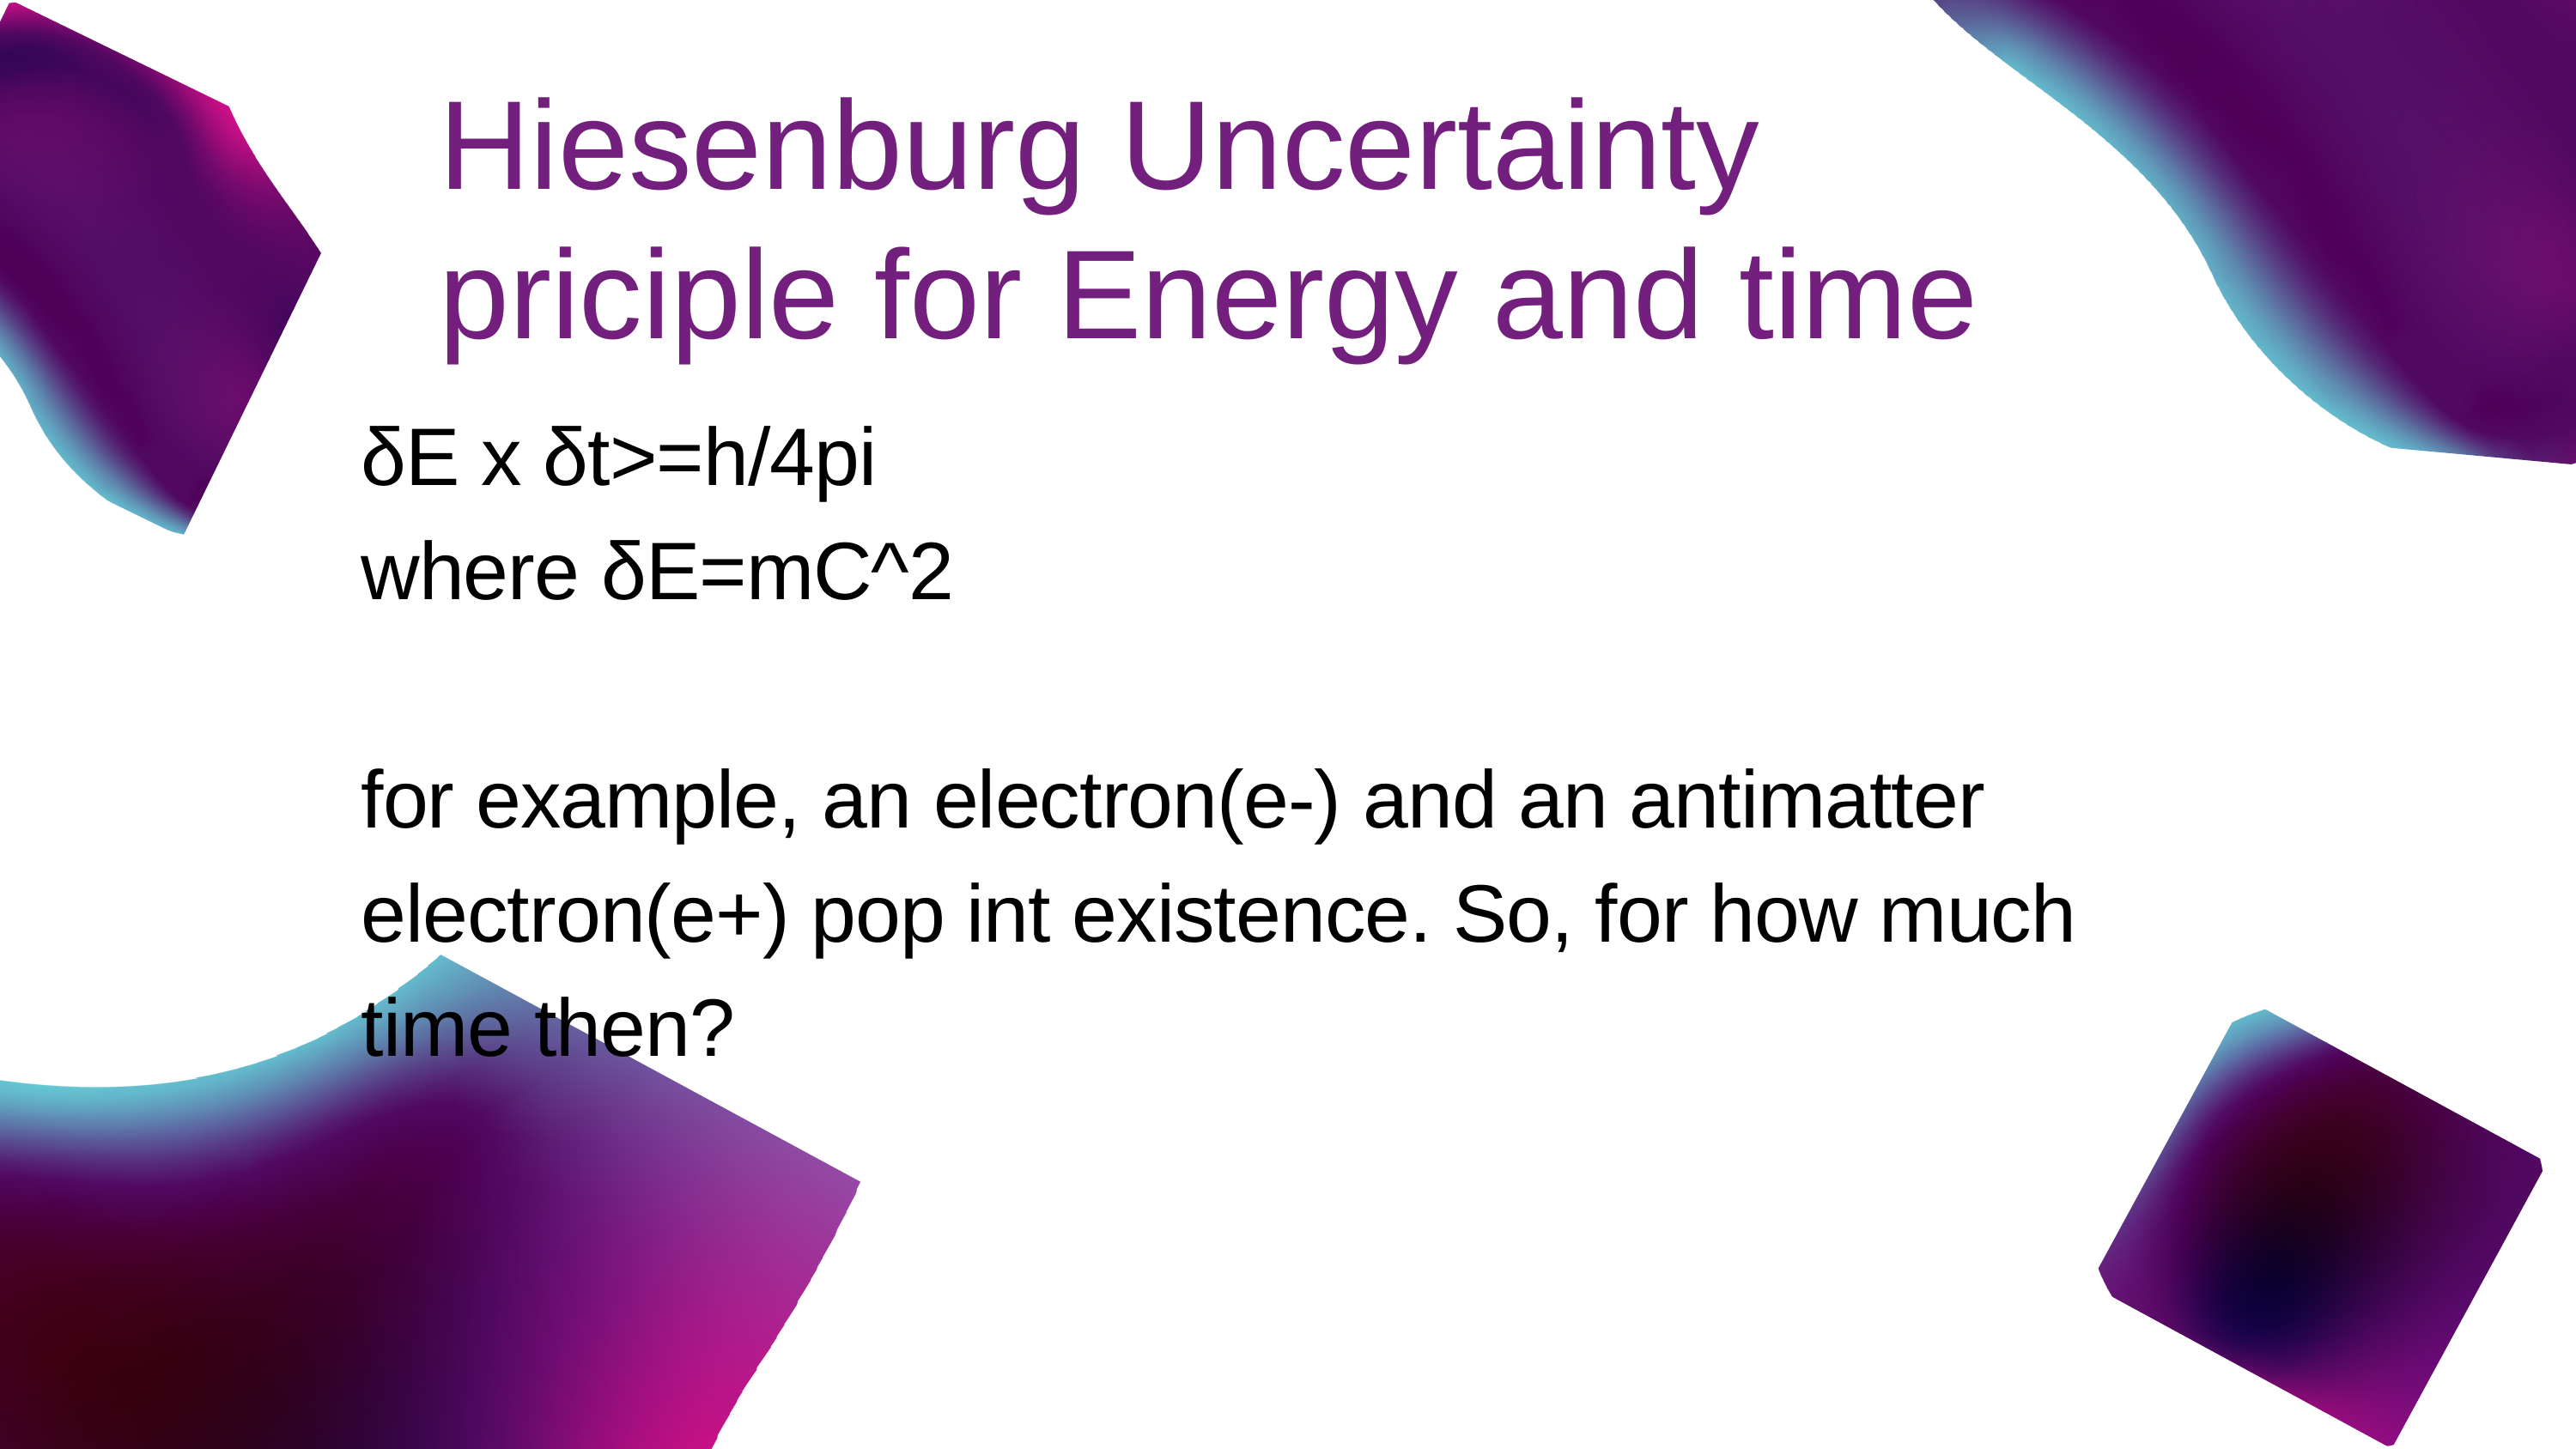

Hiesenburg Uncertainty priciple for Energy and time

δE x δt>=h/4pi
where δE=mC^2

for example, an electron(e-) and an antimatter electron(e+) pop int existence. So, for how much time then?